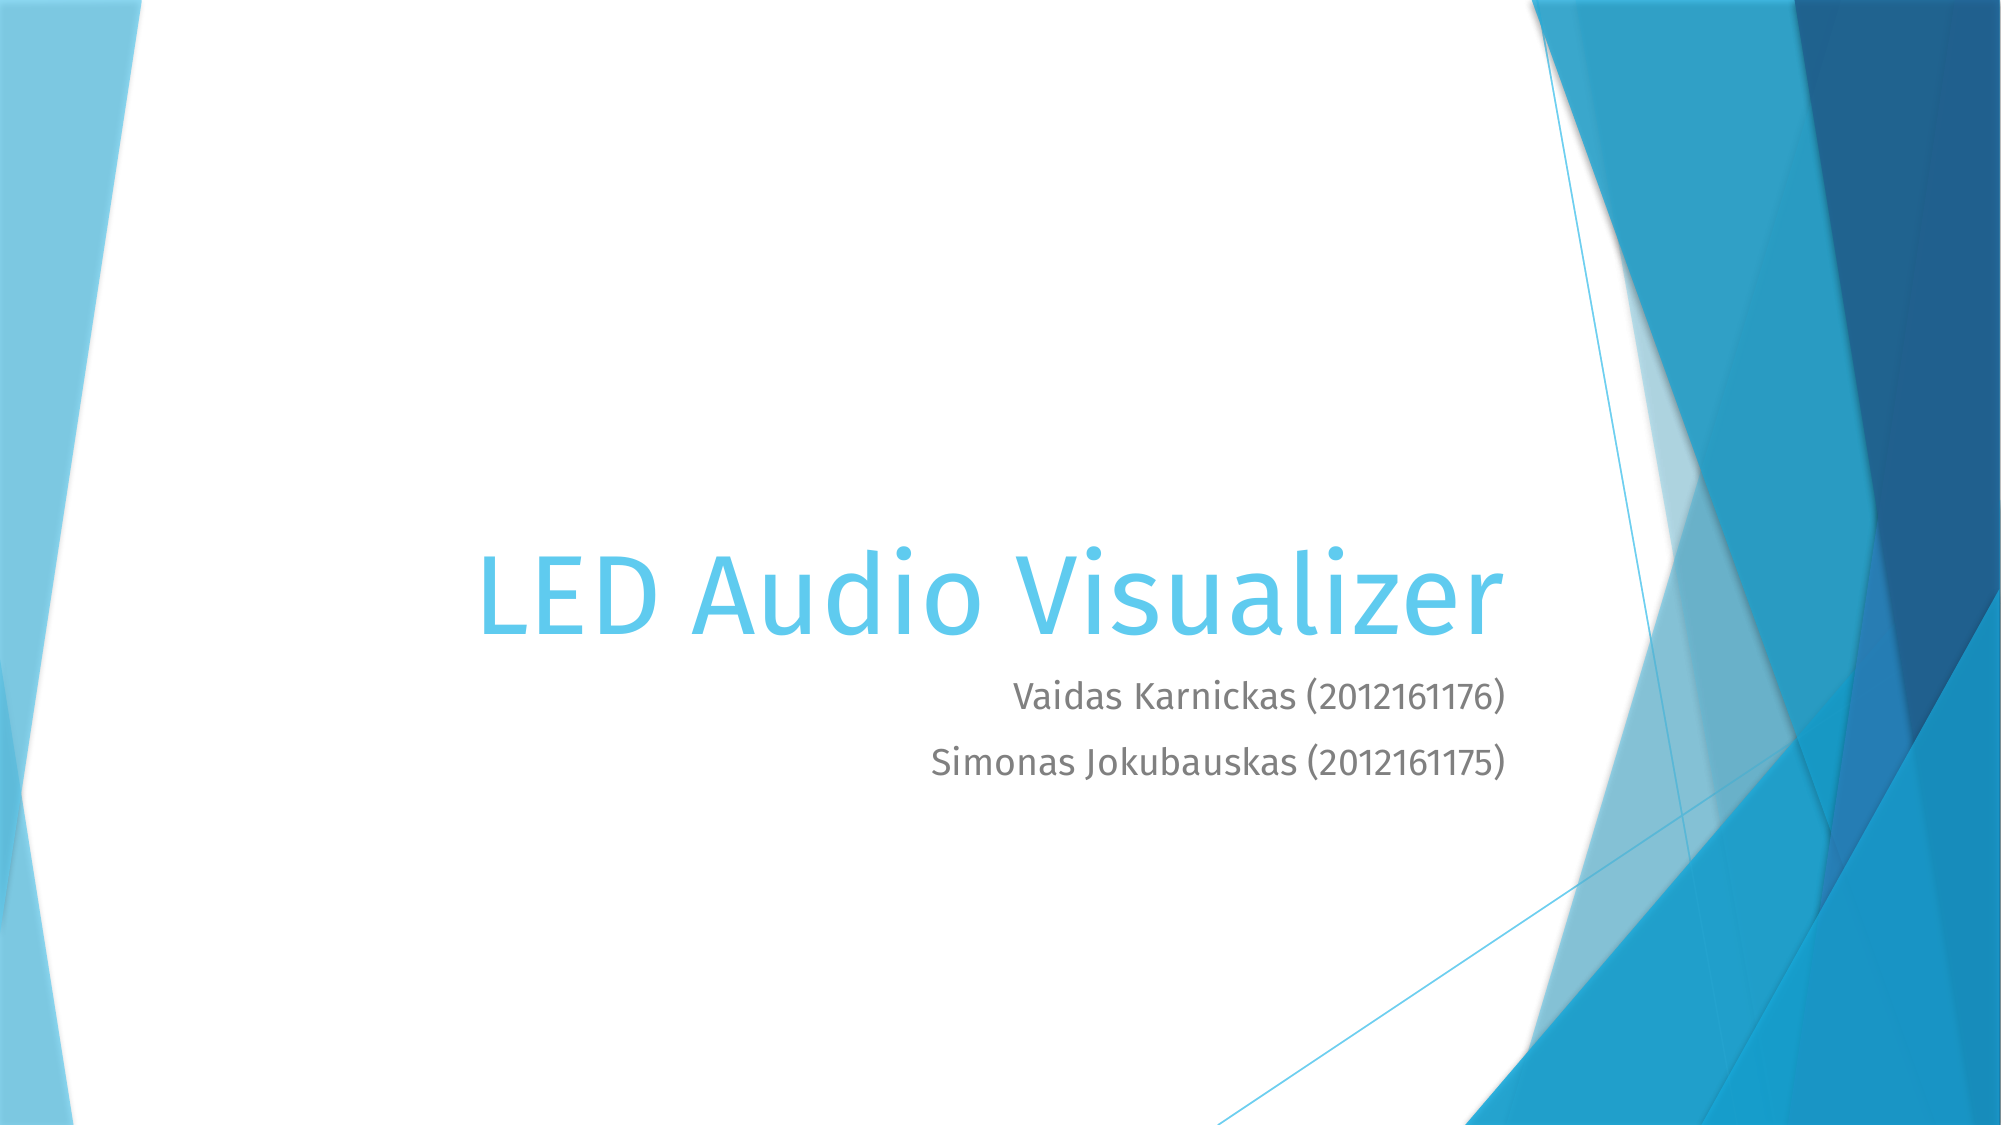

# LED Audio Visualizer
Vaidas Karnickas (2012161176)
Simonas Jokubauskas (2012161175)